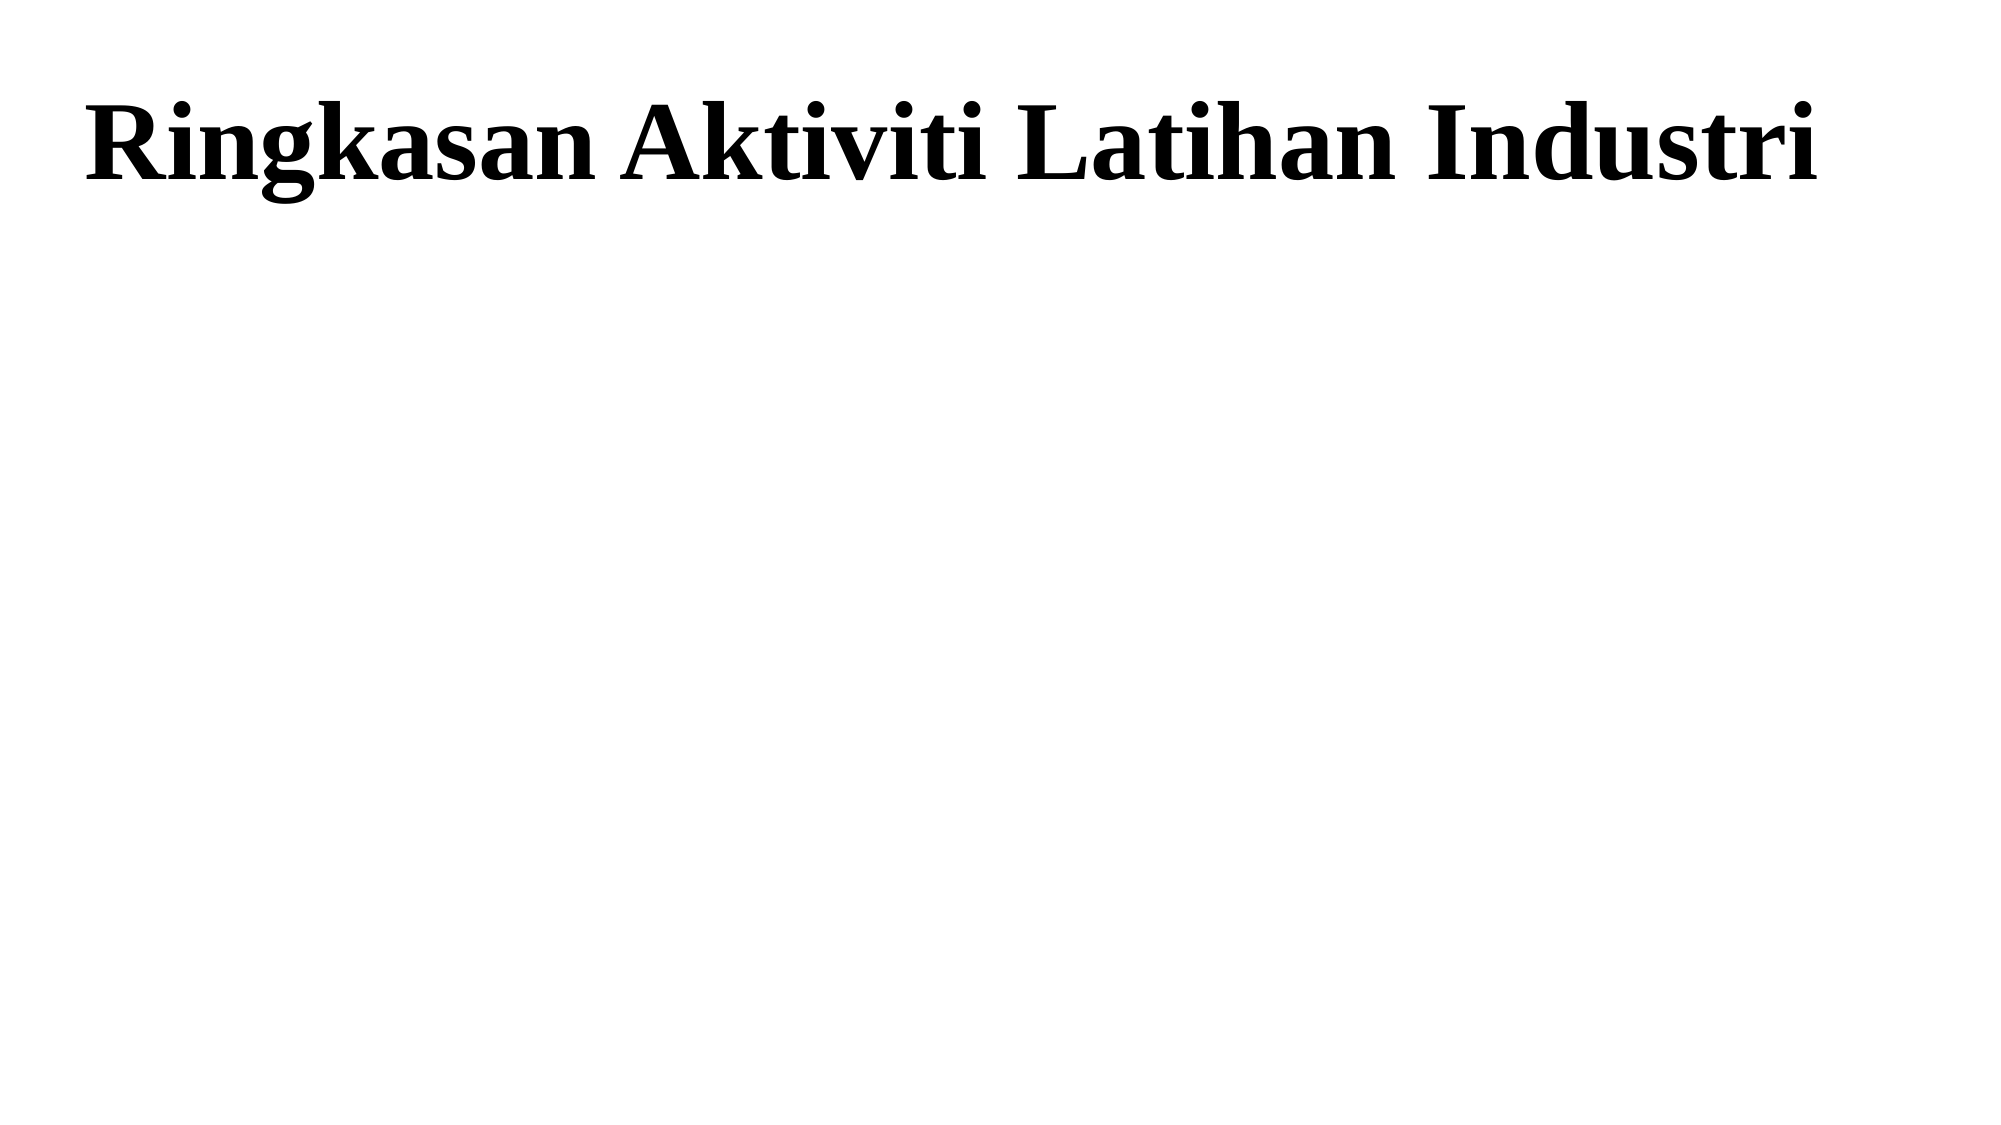

Bulan Tiga
Bulan
Lima
Ringkasan Aktiviti Latihan Industri
Bulan Dua
Bulan
Empat